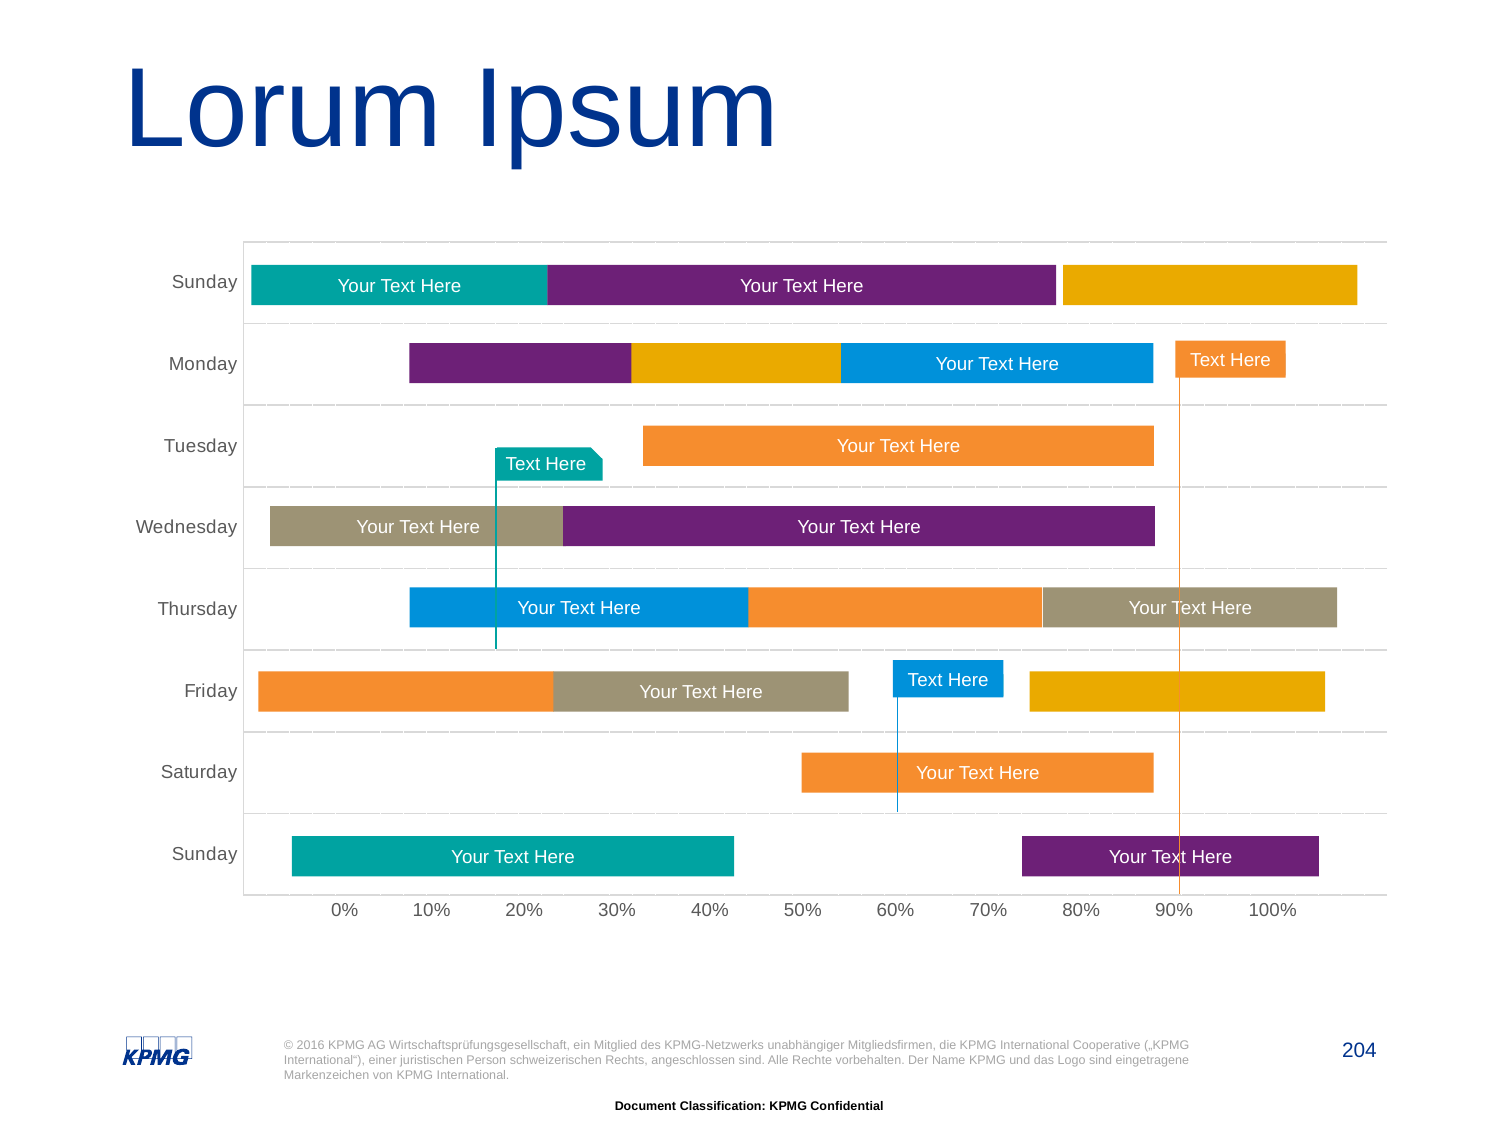

# Lorum Ipsum

### Chart

| Category | Series 1 | Series 2 | Series 3 | Series 4 | Series 5 | Series 6 | Series 7 |
|---|---|---|---|---|---|---|---|
| Sunday | None | None | None | None | None | None | None |
| Saturday | None | None | None | None | None | None | None |
| Friday | None | None | None | None | None | None | None |
| Thursday | None | None | None | None | None | None | None |
| Wednesday | None | None | None | None | None | None | None |
| Tuesday | None | None | None | None | None | None | None |
| Monday | None | None | None | None | None | None | None |
| Sunday | None | None | None | None | None | None | None |
Your Text Here

Your Text Here

Your Text Here

Your Text Here

Your Text Here

Your Text Here

Your Text Here

Your Text Here

Your Text Here

Your Text Here

Your Text Here

Your Text Here
Text Here

Text Here

Text Here

0%
10%
20%
30%
40%
50%
60%
70%
80%
90%
100%